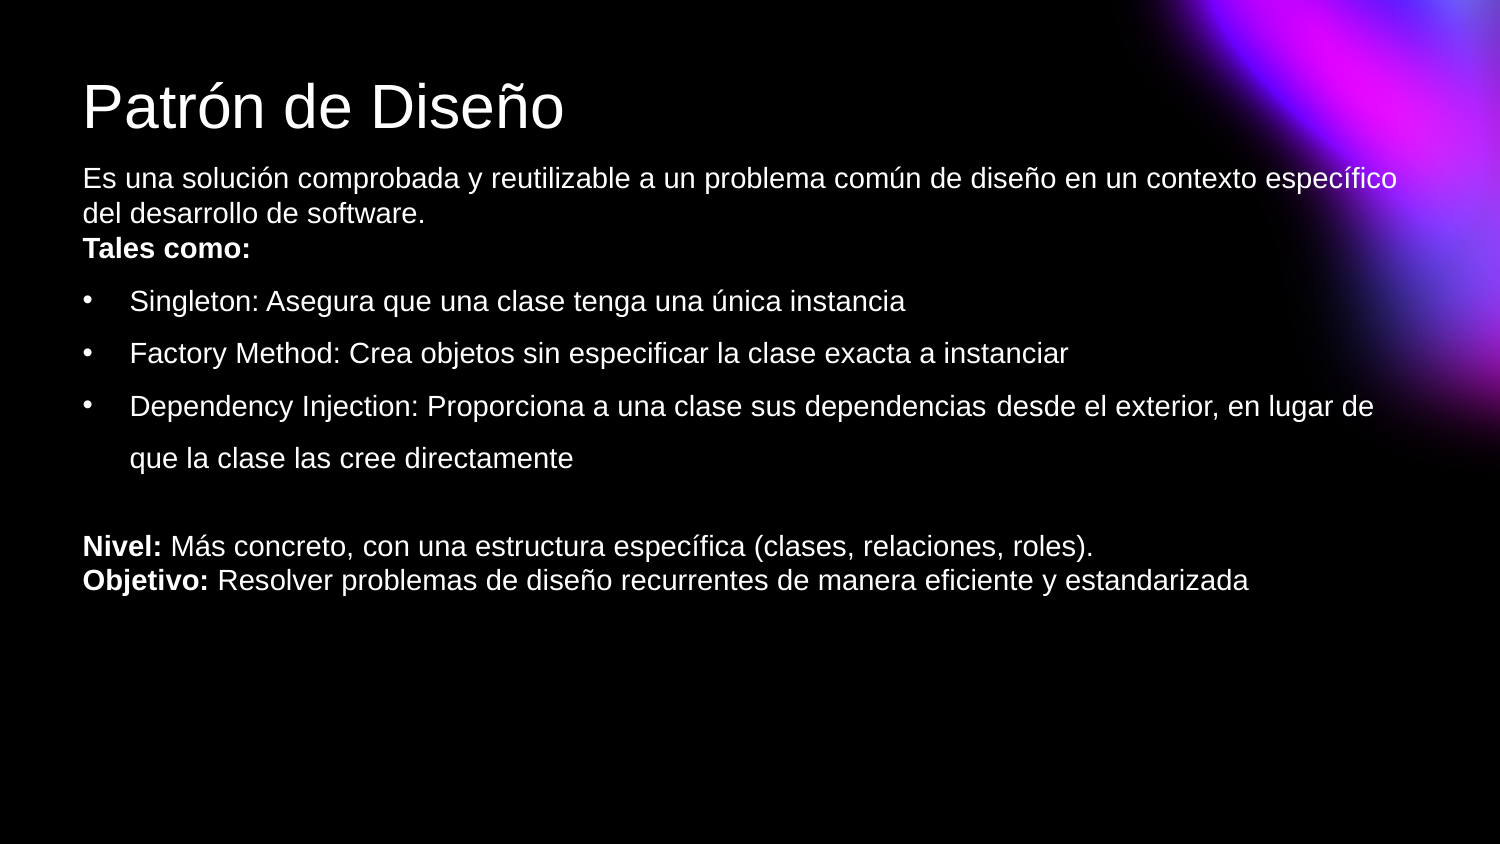

# Patrón de Diseño
Es una solución comprobada y reutilizable a un problema común de diseño en un contexto específico del desarrollo de software.
Tales como:
Singleton: Asegura que una clase tenga una única instancia
Factory Method: Crea objetos sin especificar la clase exacta a instanciar
Dependency Injection: Proporciona a una clase sus dependencias desde el exterior, en lugar de que la clase las cree directamente

Nivel: Más concreto, con una estructura específica (clases, relaciones, roles).
Objetivo: Resolver problemas de diseño recurrentes de manera eficiente y estandarizada